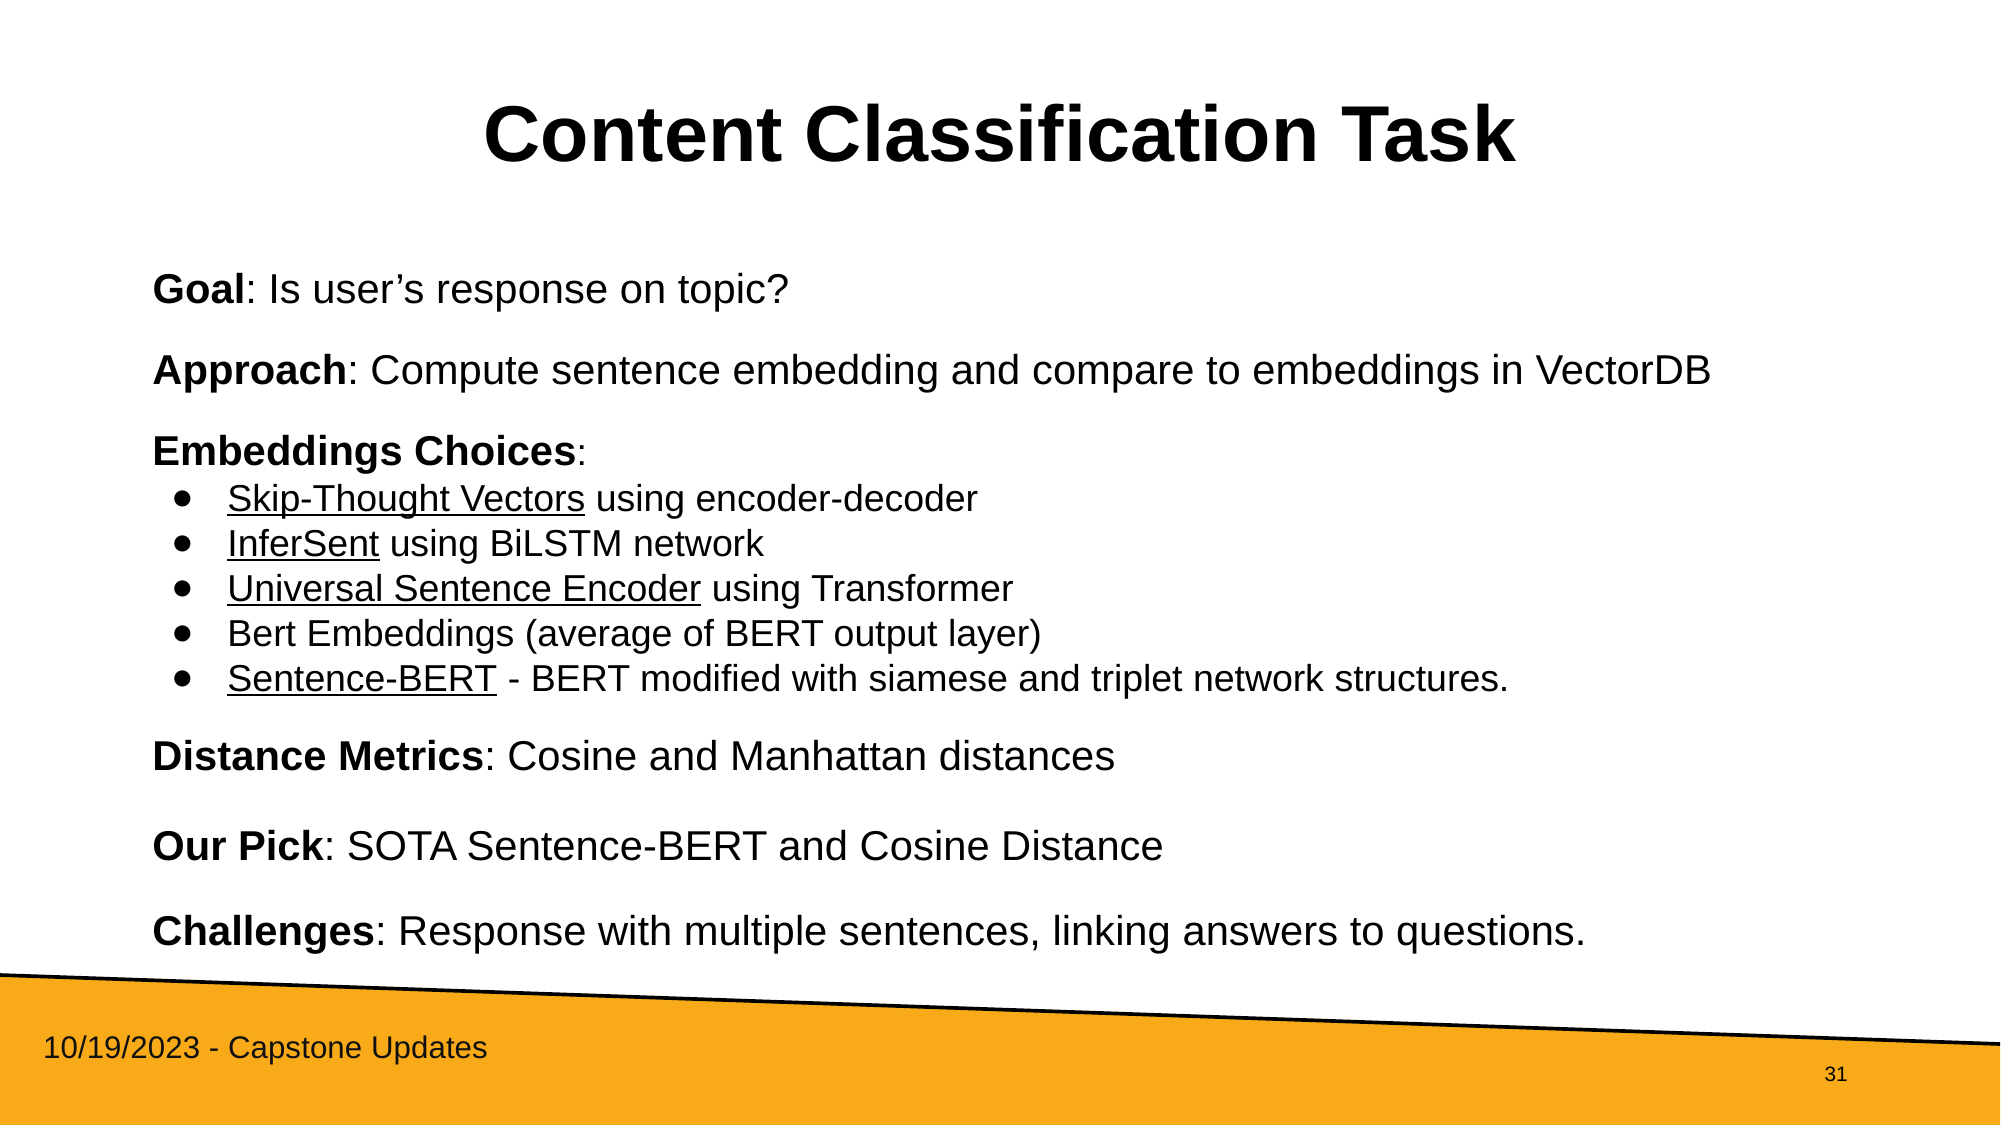

# Content Classification Task
Goal: Is user’s response on topic?
Approach: Compute sentence embedding and compare to embeddings in VectorDB
Embeddings Choices:
Skip-Thought Vectors using encoder-decoder
InferSent using BiLSTM network
Universal Sentence Encoder using Transformer
Bert Embeddings (average of BERT output layer)
Sentence-BERT - BERT modified with siamese and triplet network structures.
Distance Metrics: Cosine and Manhattan distances
Our Pick: SOTA Sentence-BERT and Cosine Distance
Challenges: Response with multiple sentences, linking answers to questions.
10/19/2023 - Capstone Updates
31